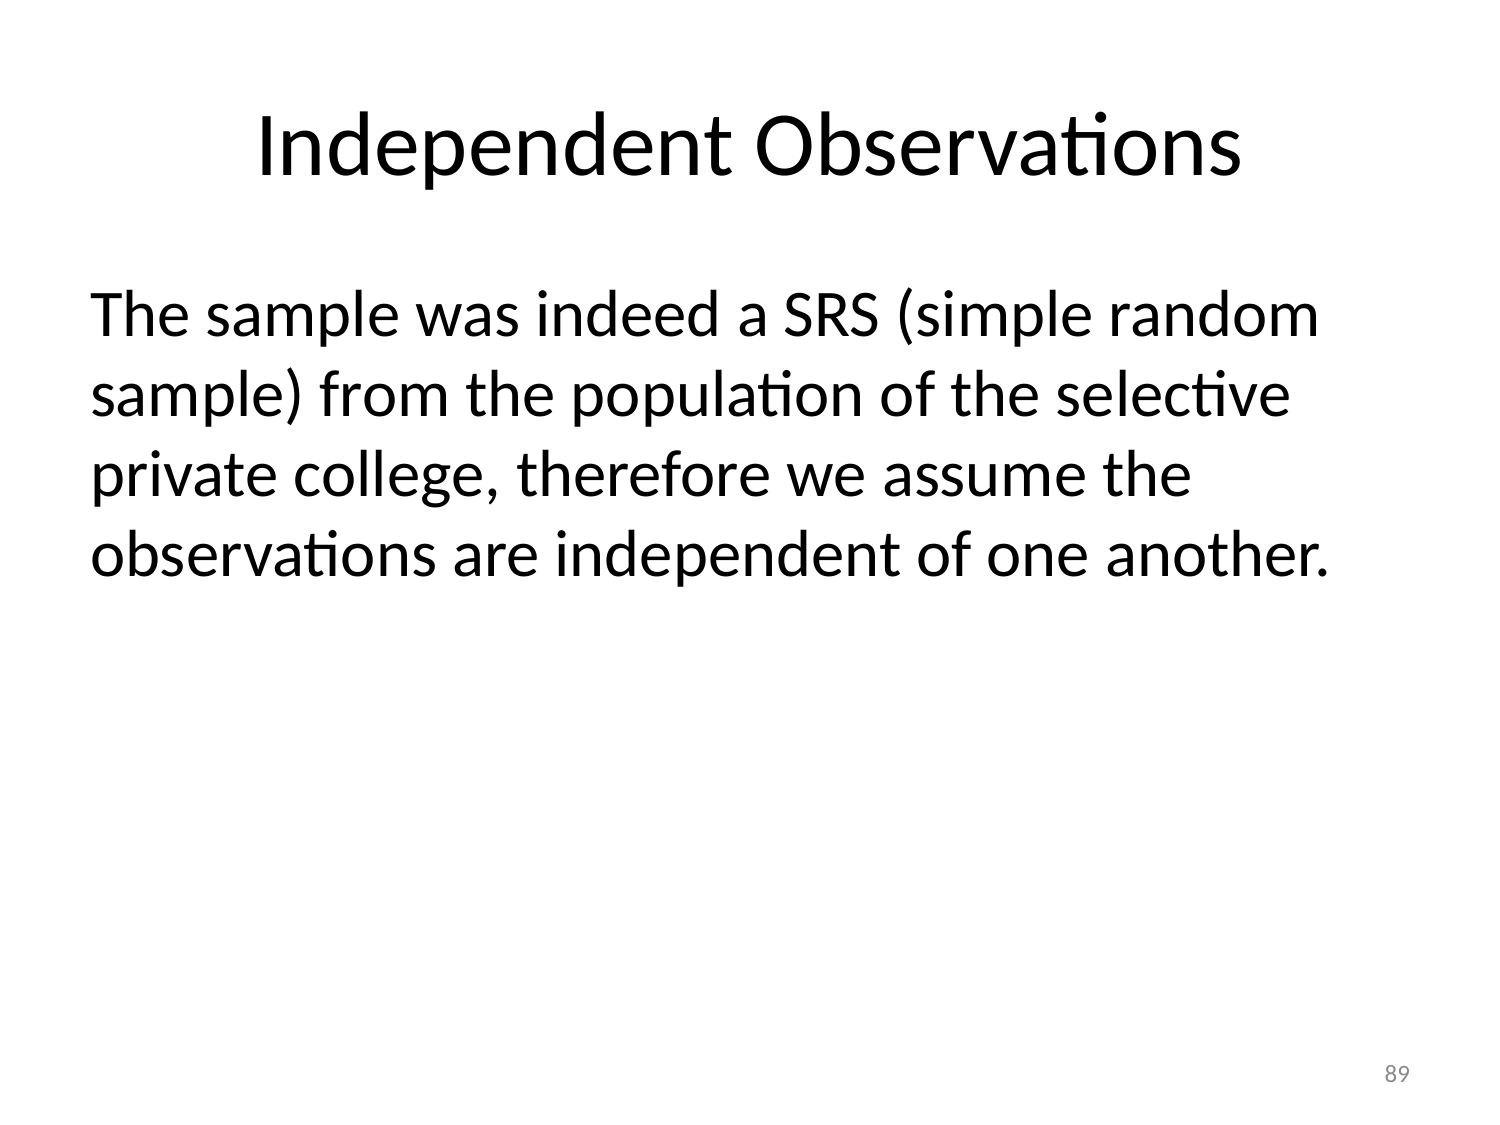

# Independent Observations
The sample was indeed a SRS (simple random sample) from the population of the selective private college, therefore we assume the observations are independent of one another.
89